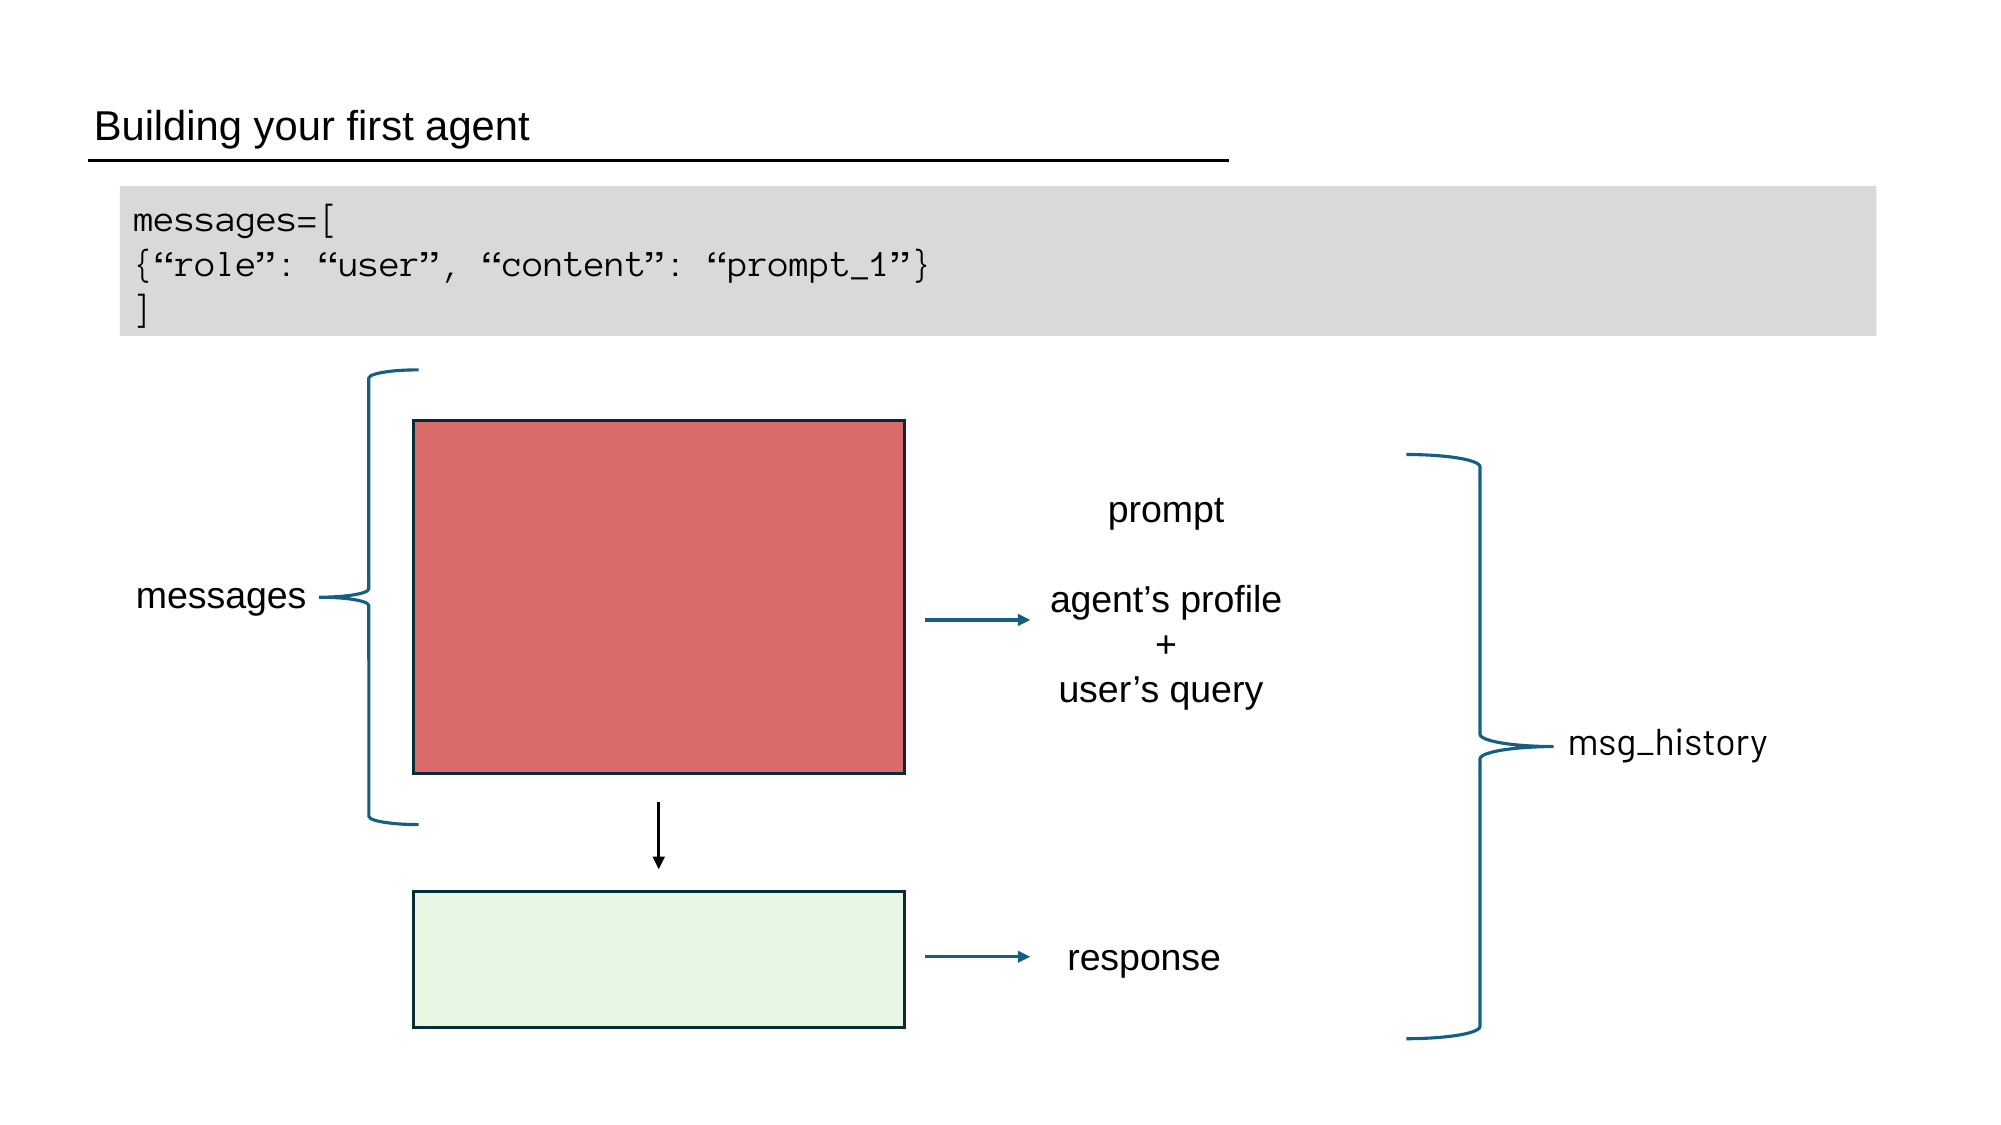

Building your first agent
messages=[
{“role”: “user”, “content”: “prompt_1”}
]

prompt

agent’s profile
+
user’s query
messages
msg_history

response